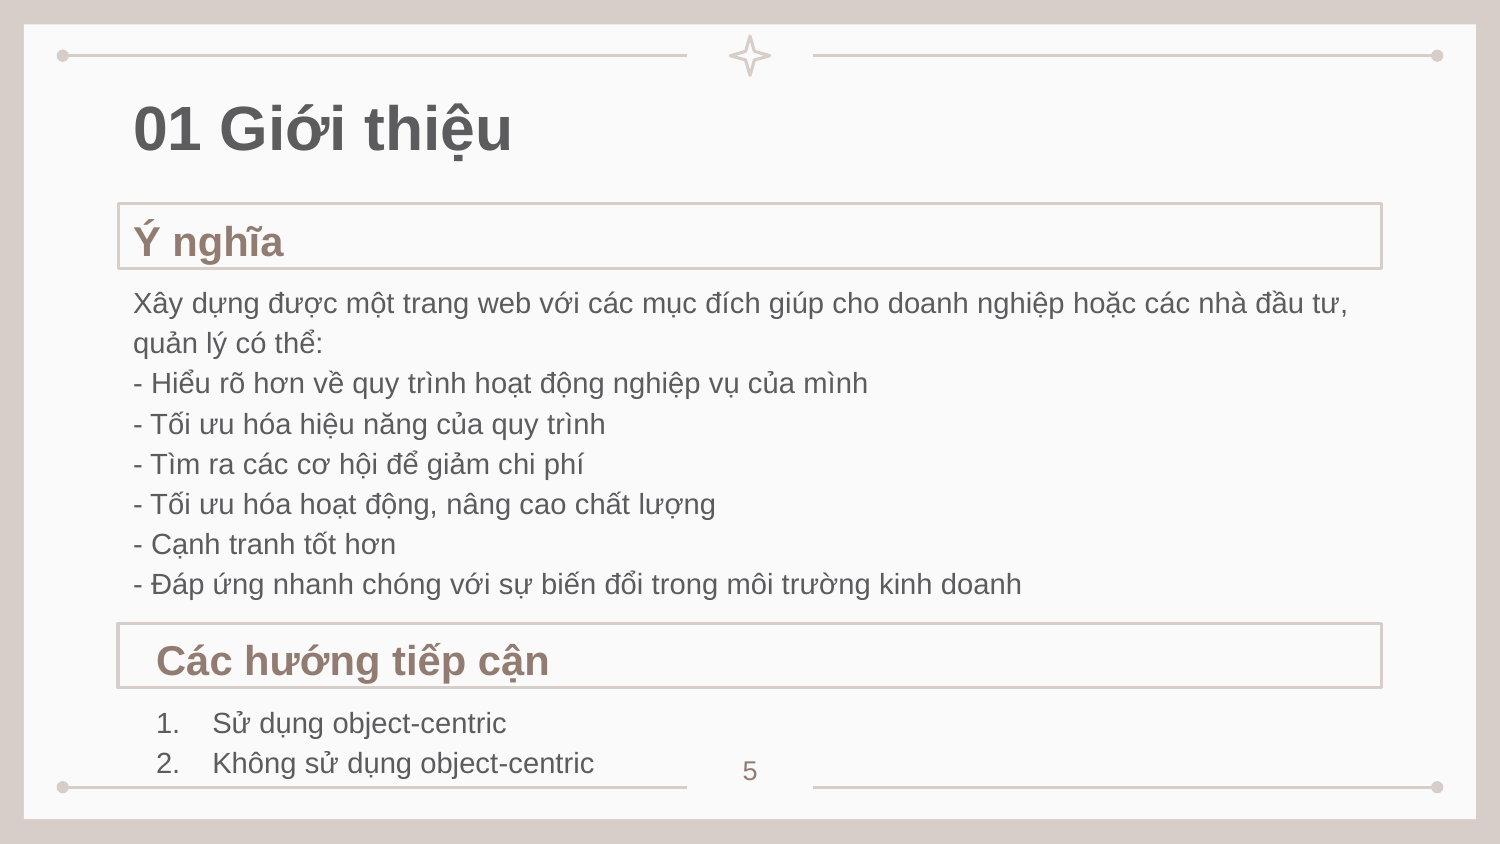

# 01 Giới thiệu
Ý nghĩa
Xây dựng được một trang web với các mục đích giúp cho doanh nghiệp hoặc các nhà đầu tư, quản lý có thể:
- Hiểu rõ hơn về quy trình hoạt động nghiệp vụ của mình
- Tối ưu hóa hiệu năng của quy trình
- Tìm ra các cơ hội để giảm chi phí
- Tối ưu hóa hoạt động, nâng cao chất lượng
- Cạnh tranh tốt hơn
- Đáp ứng nhanh chóng với sự biến đổi trong môi trường kinh doanh
Các hướng tiếp cận
Sử dụng object-centric
Không sử dụng object-centric
5